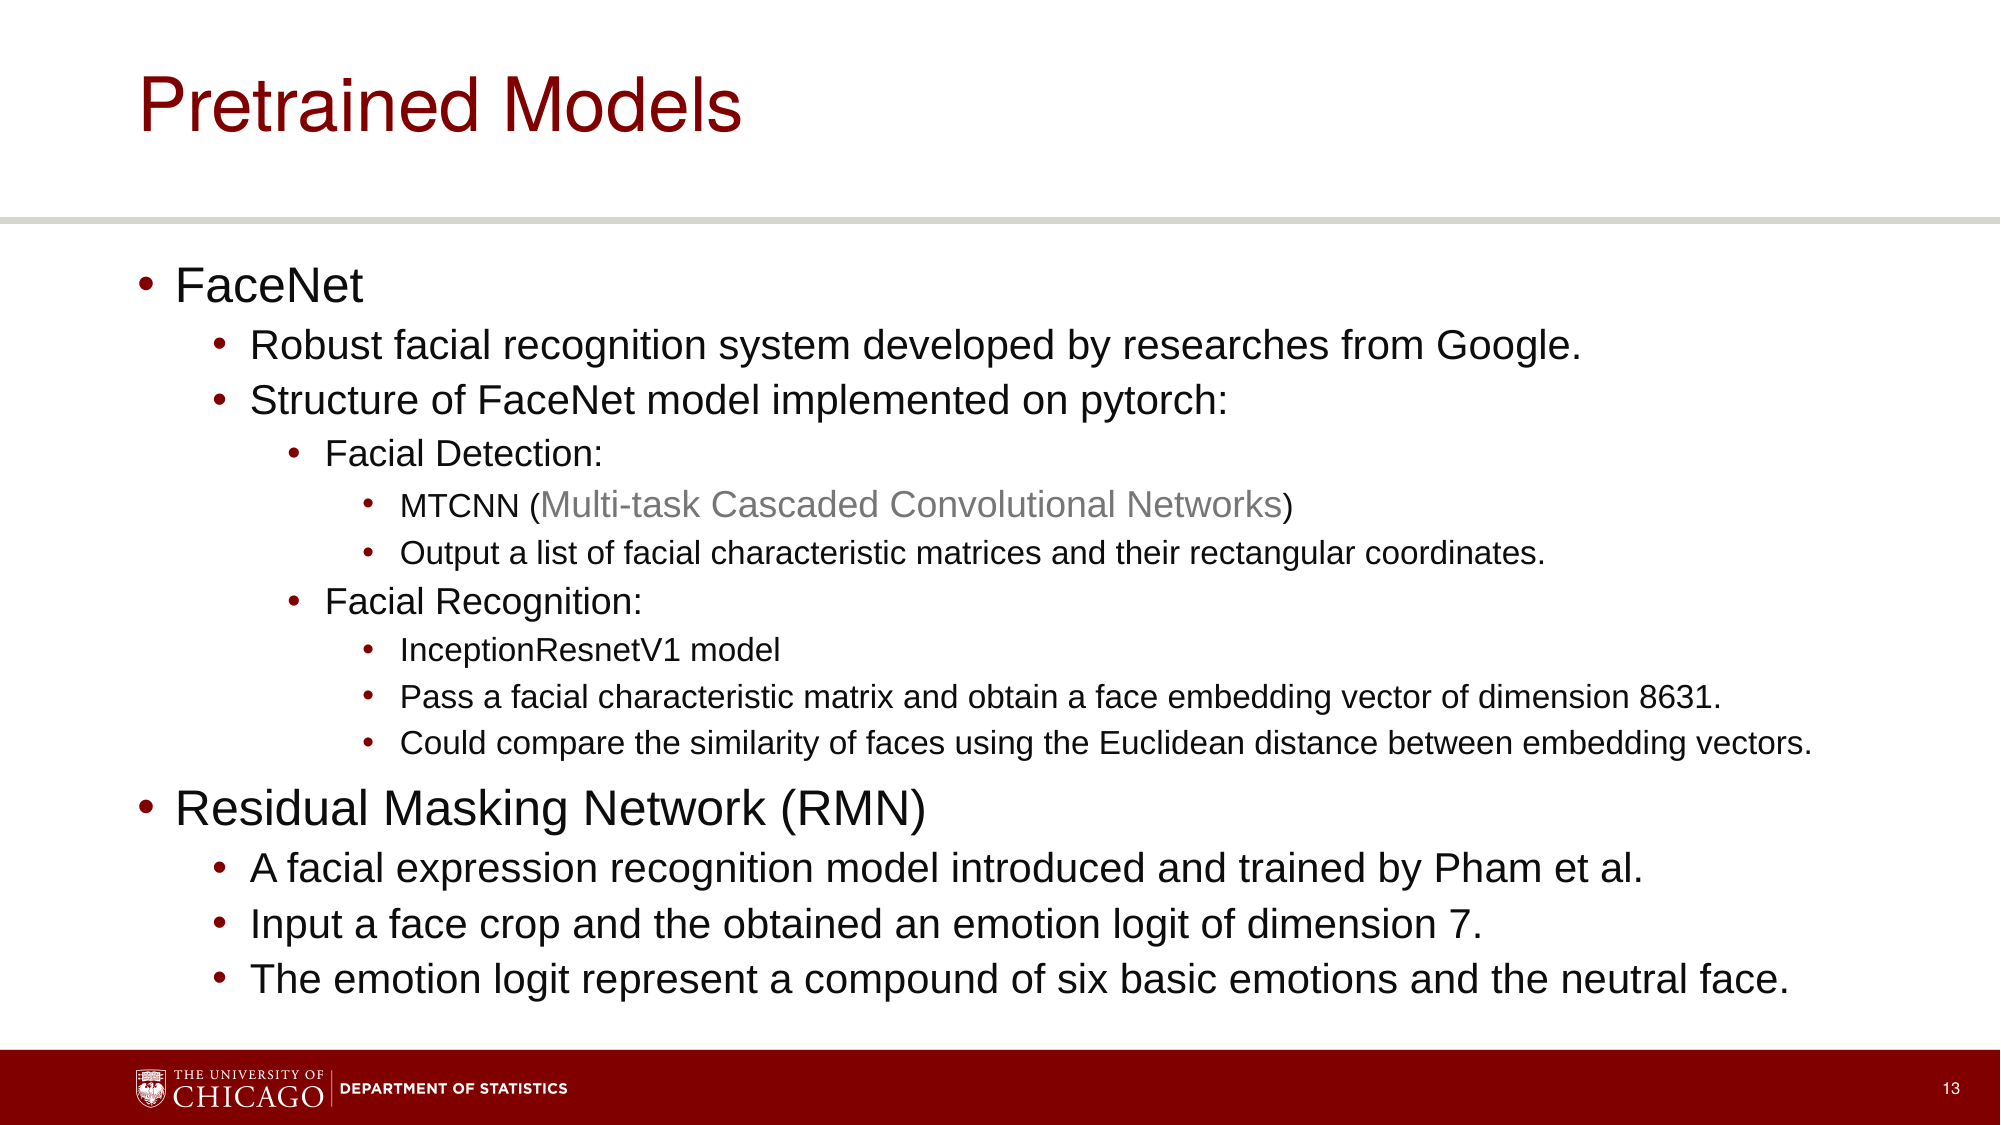

# Pretrained Models
FaceNet
Robust facial recognition system developed by researches from Google.
Structure of FaceNet model implemented on pytorch:
Facial Detection:
MTCNN (Multi-task Cascaded Convolutional Networks)
Output a list of facial characteristic matrices and their rectangular coordinates.
Facial Recognition:
InceptionResnetV1 model
Pass a facial characteristic matrix and obtain a face embedding vector of dimension 8631.
Could compare the similarity of faces using the Euclidean distance between embedding vectors.
Residual Masking Network (RMN)
A facial expression recognition model introduced and trained by Pham et al.
Input a face crop and the obtained an emotion logit of dimension 7.
The emotion logit represent a compound of six basic emotions and the neutral face.

13